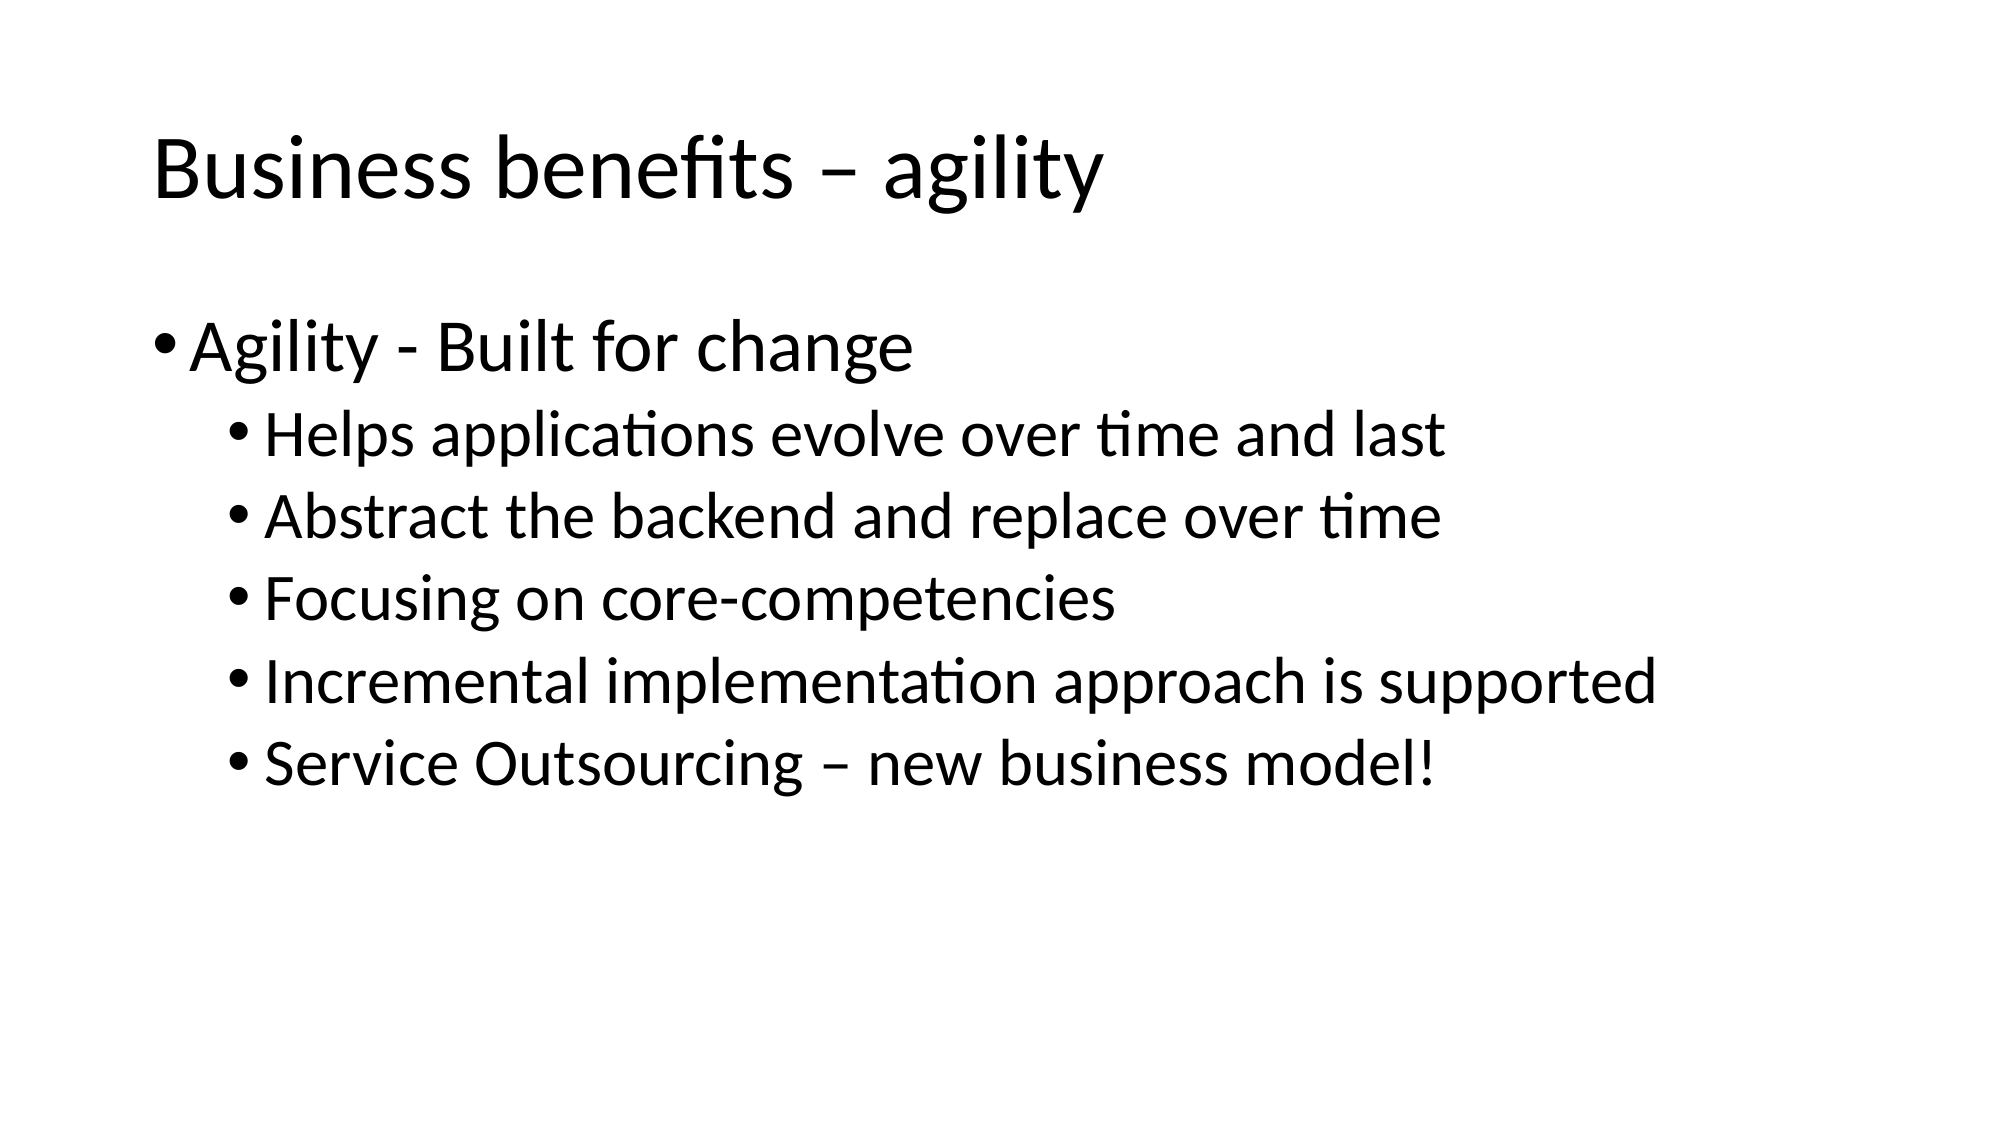

# Business benefits – agility
Agility - Built for change
Helps applications evolve over time and last
Abstract the backend and replace over time
Focusing on core-competencies
Incremental implementation approach is supported
Service Outsourcing – new business model!